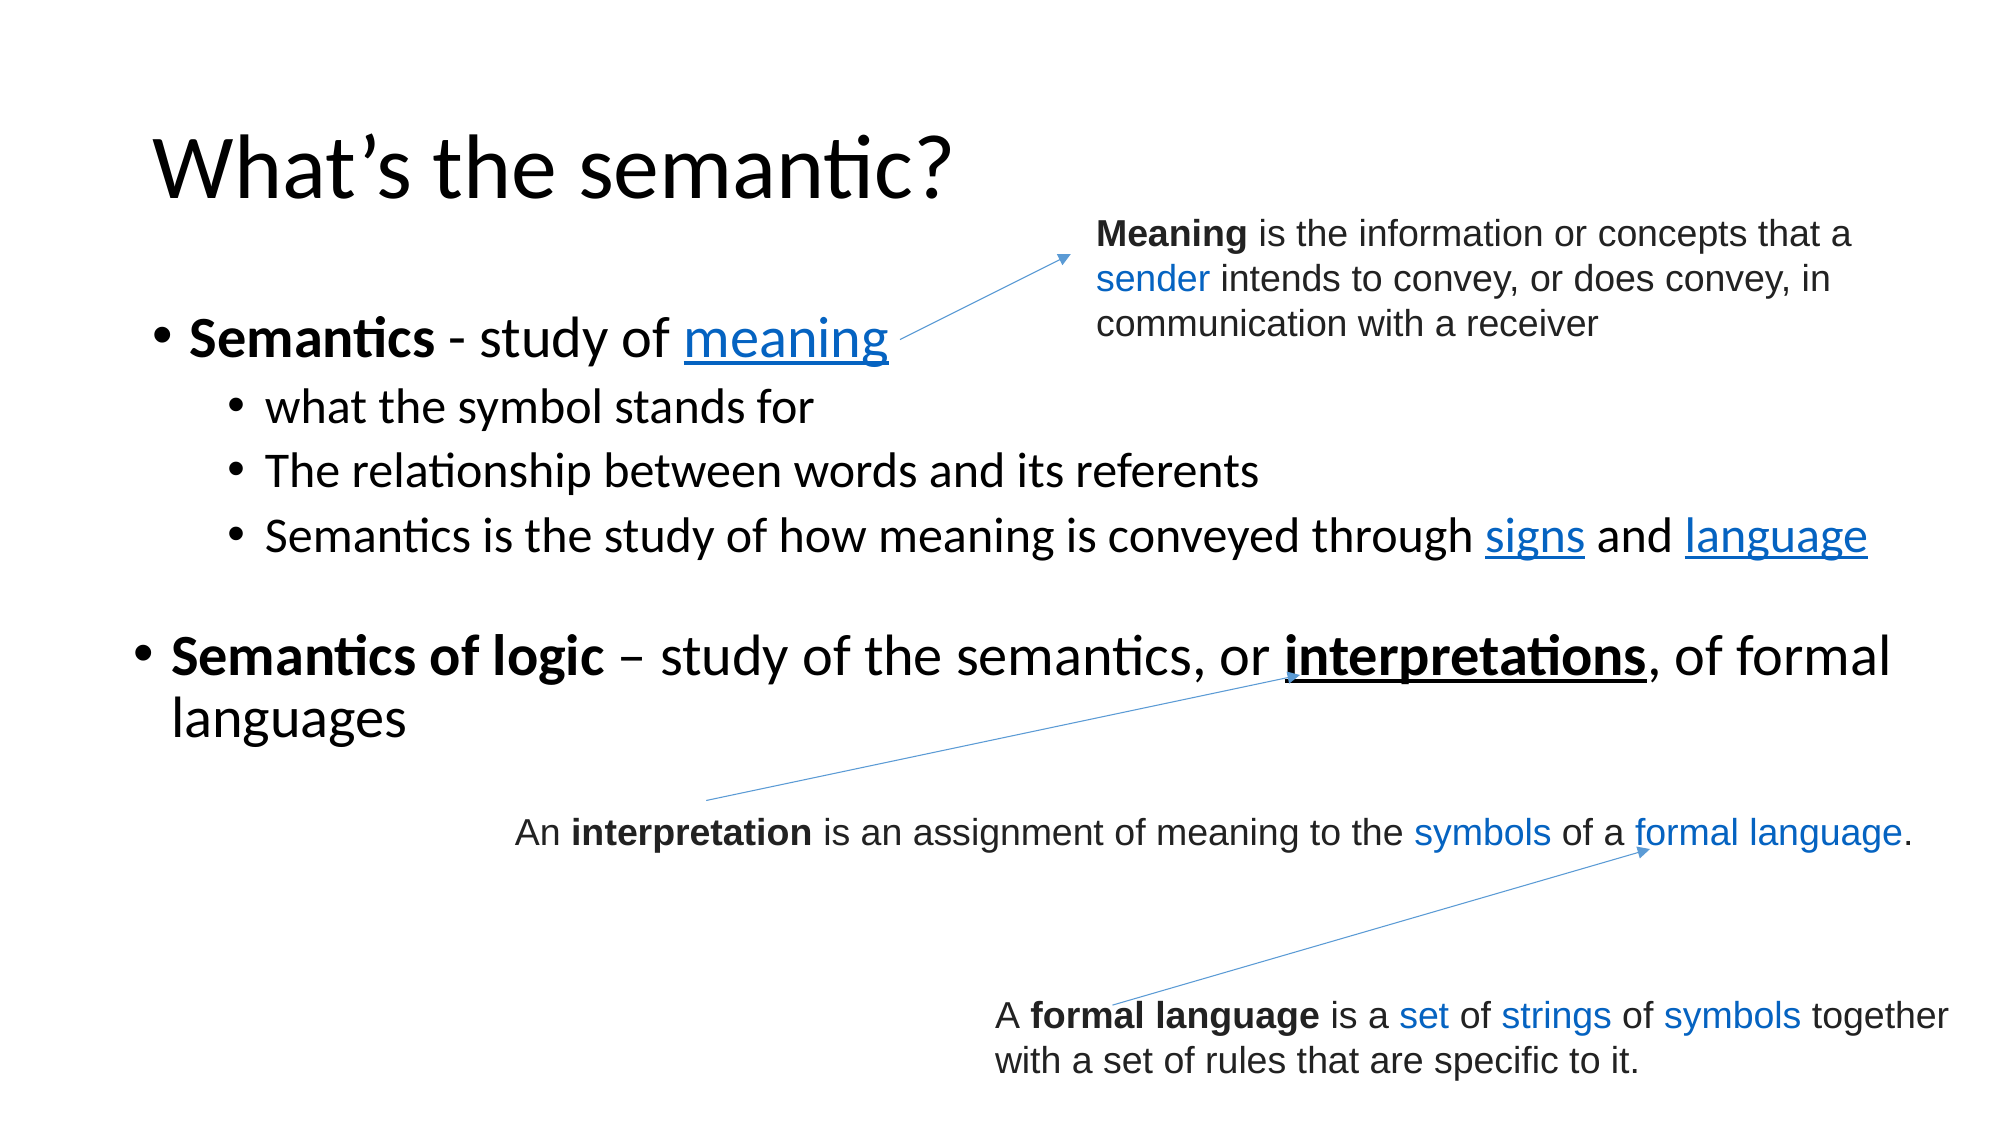

# What’s the semantic?
Meaning is the information or concepts that a sender intends to convey, or does convey, in communication with a receiver
Semantics - study of meaning
what the symbol stands for
The relationship between words and its referents
Semantics is the study of how meaning is conveyed through signs and language
Semantics of logic – study of the semantics, or interpretations, of formal languages
An interpretation is an assignment of meaning to the symbols of a formal language.
A formal language is a set of strings of symbols together with a set of rules that are specific to it.